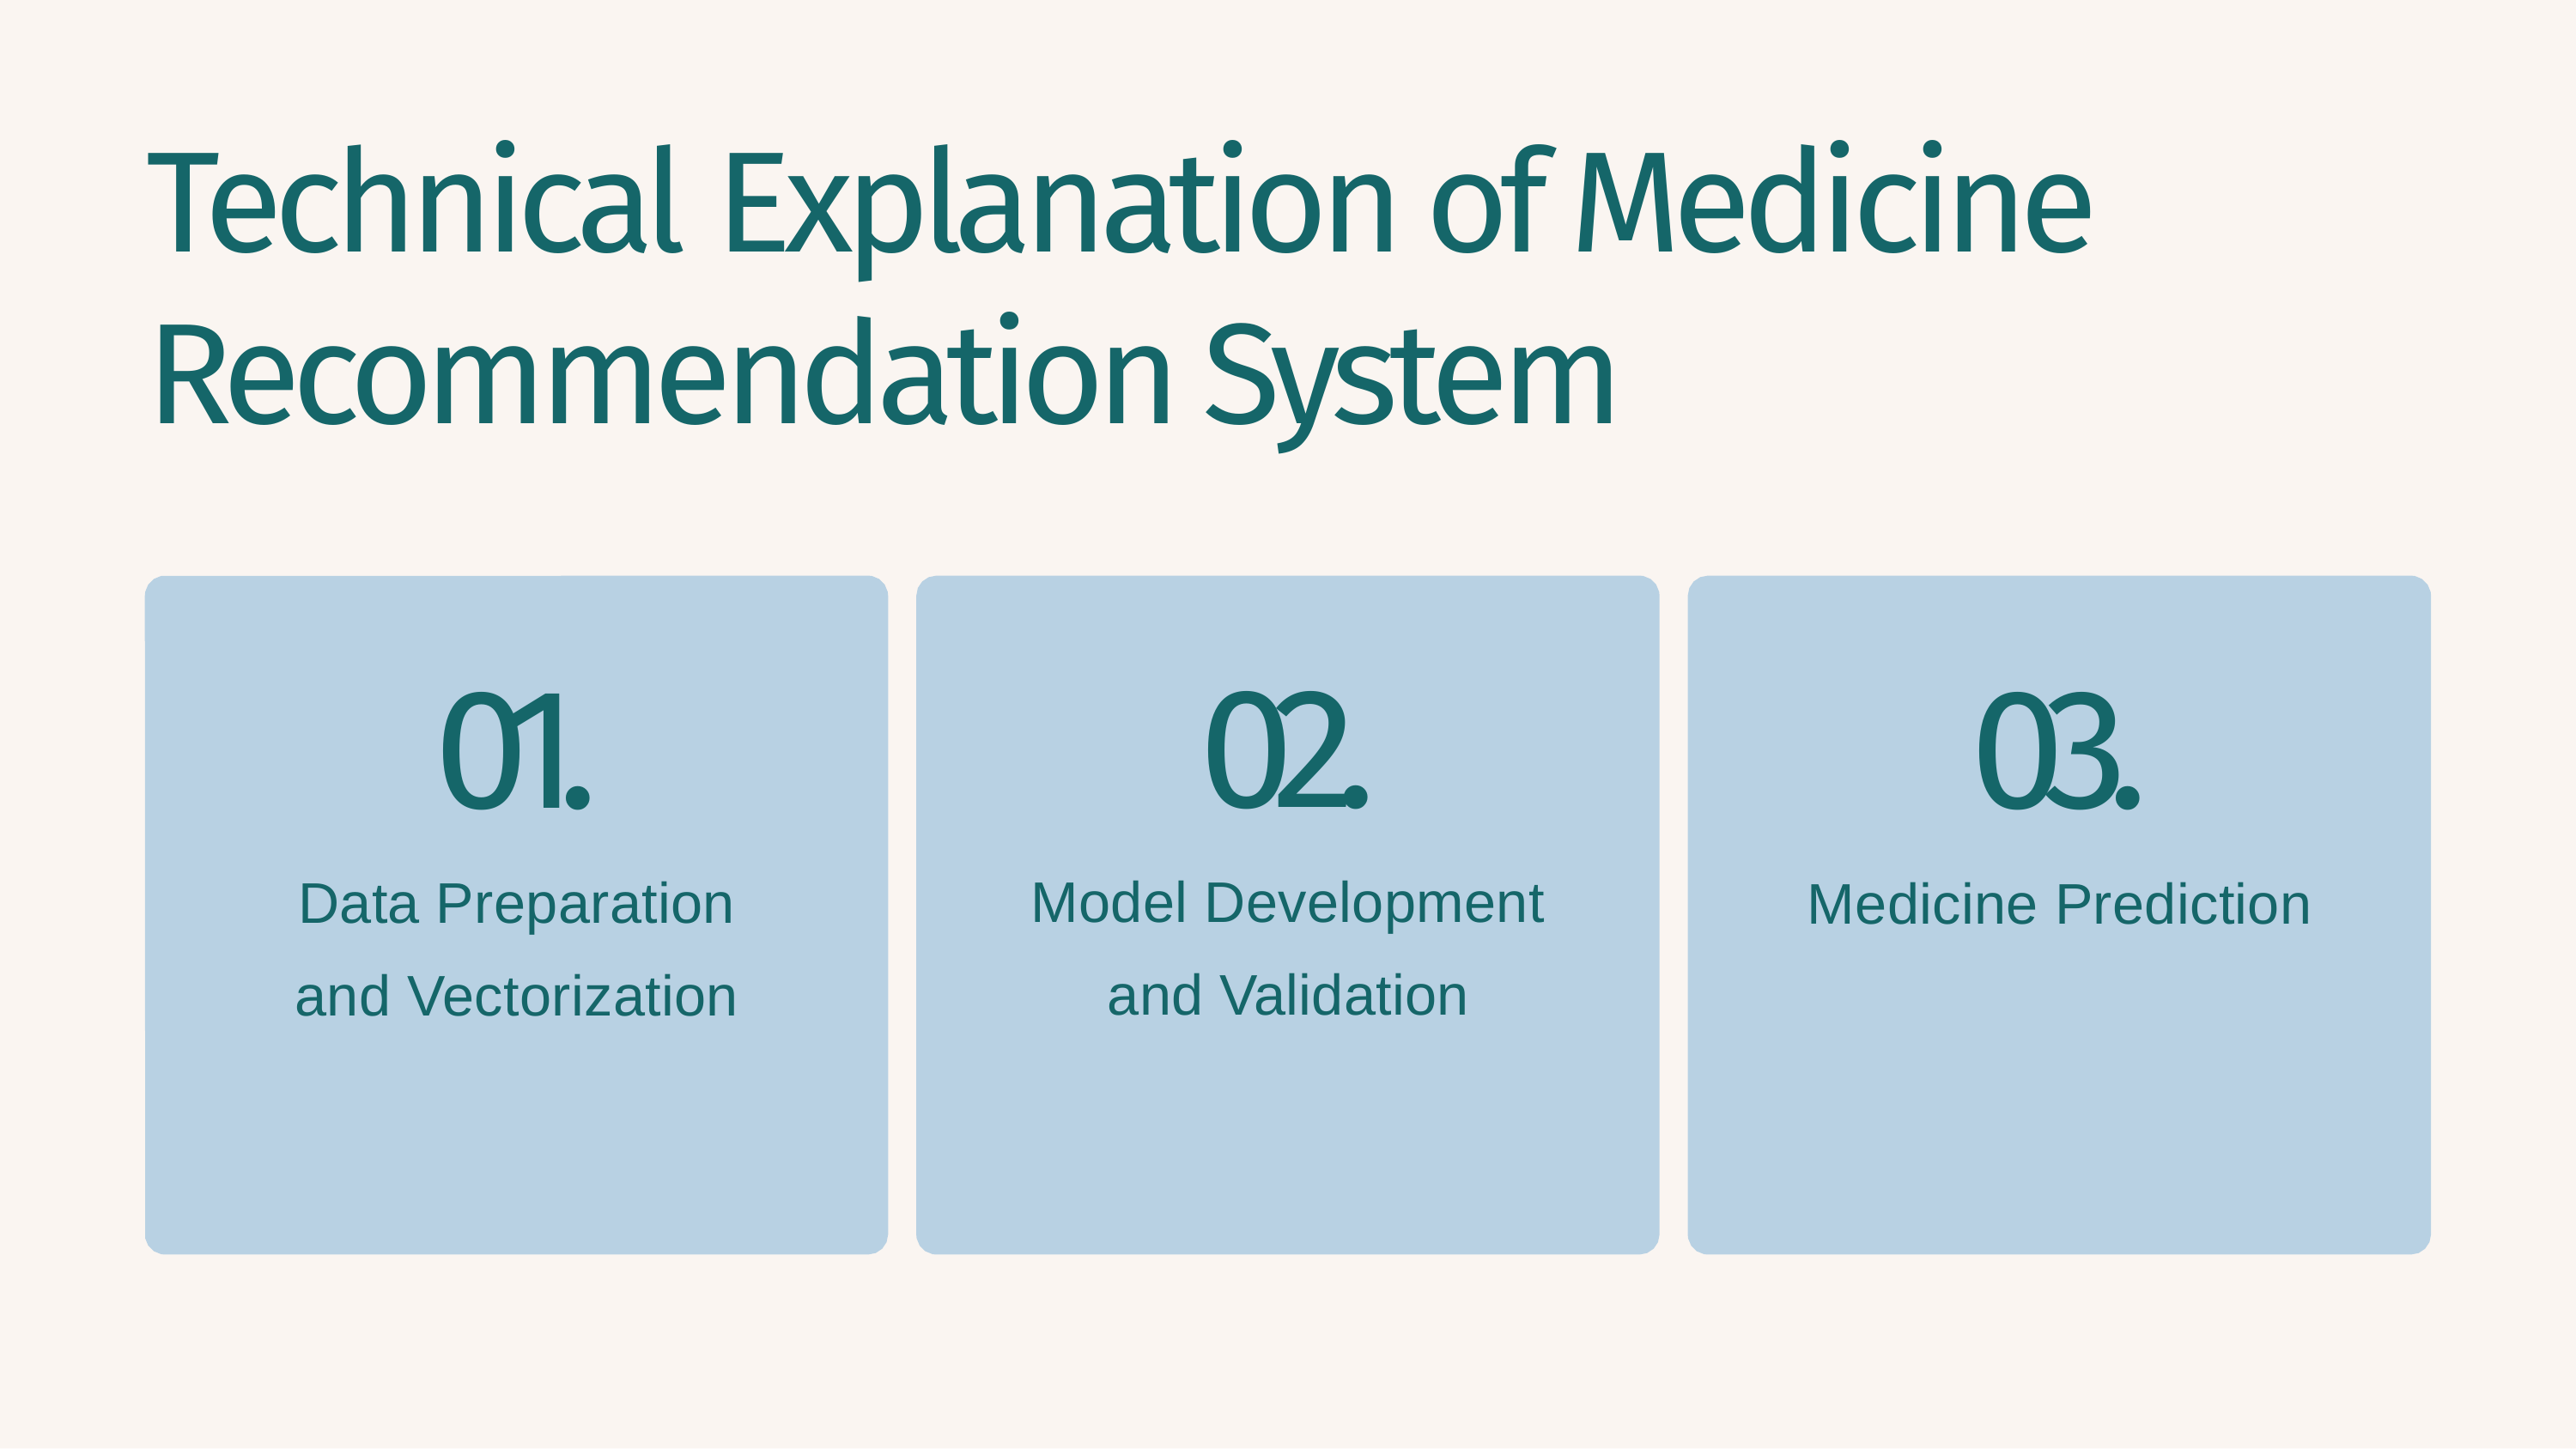

# Technical Explanation of Medicine Recommendation System
02.
Model Development and Validation
01.
Data Preparation and Vectorization
03.
Medicine Prediction